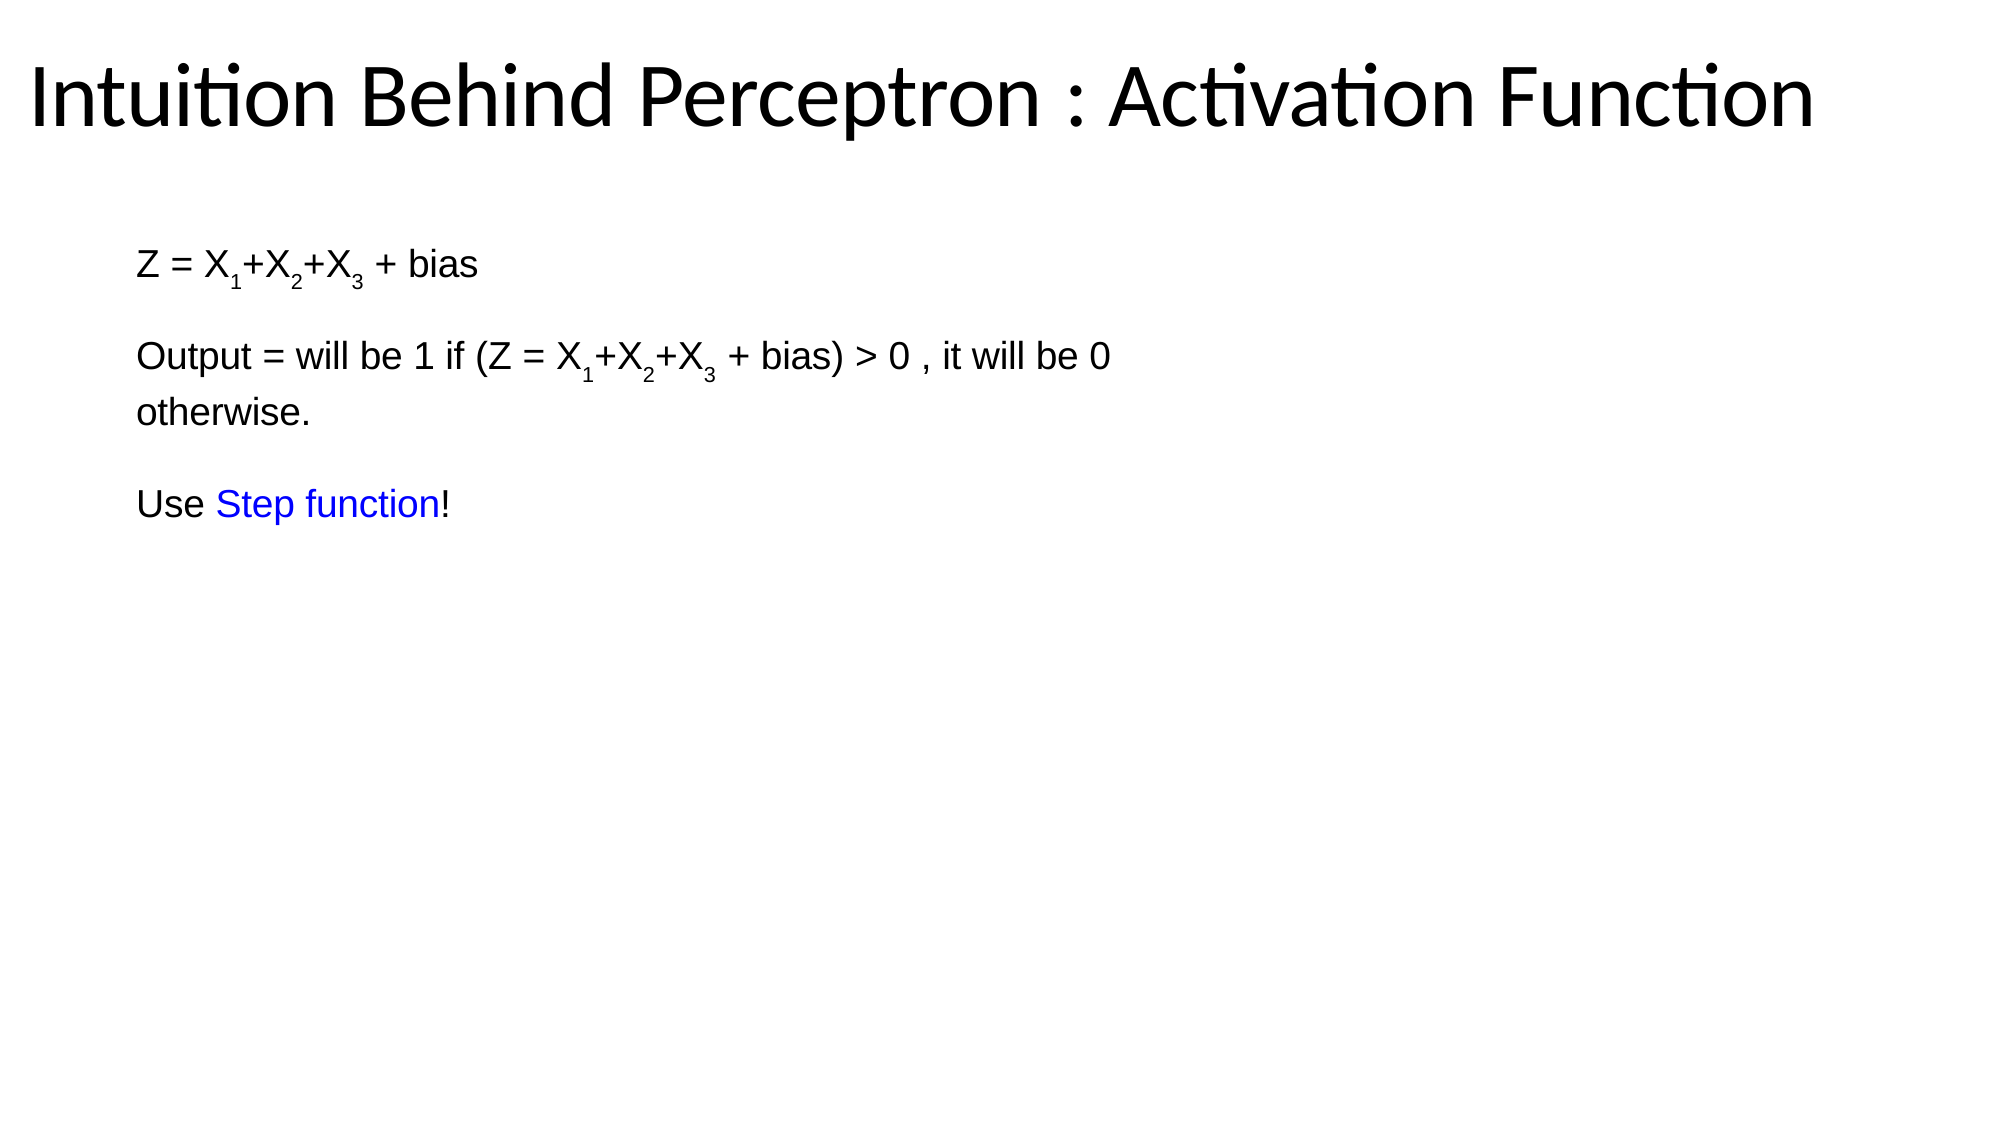

# Intuition Behind Perceptron : Activation Function
Z = X1+X2+X3 + bias
Output = will be 1 if (Z = X1+X2+X3 + bias) > 0 , it will be 0  otherwise.

Use Step function!